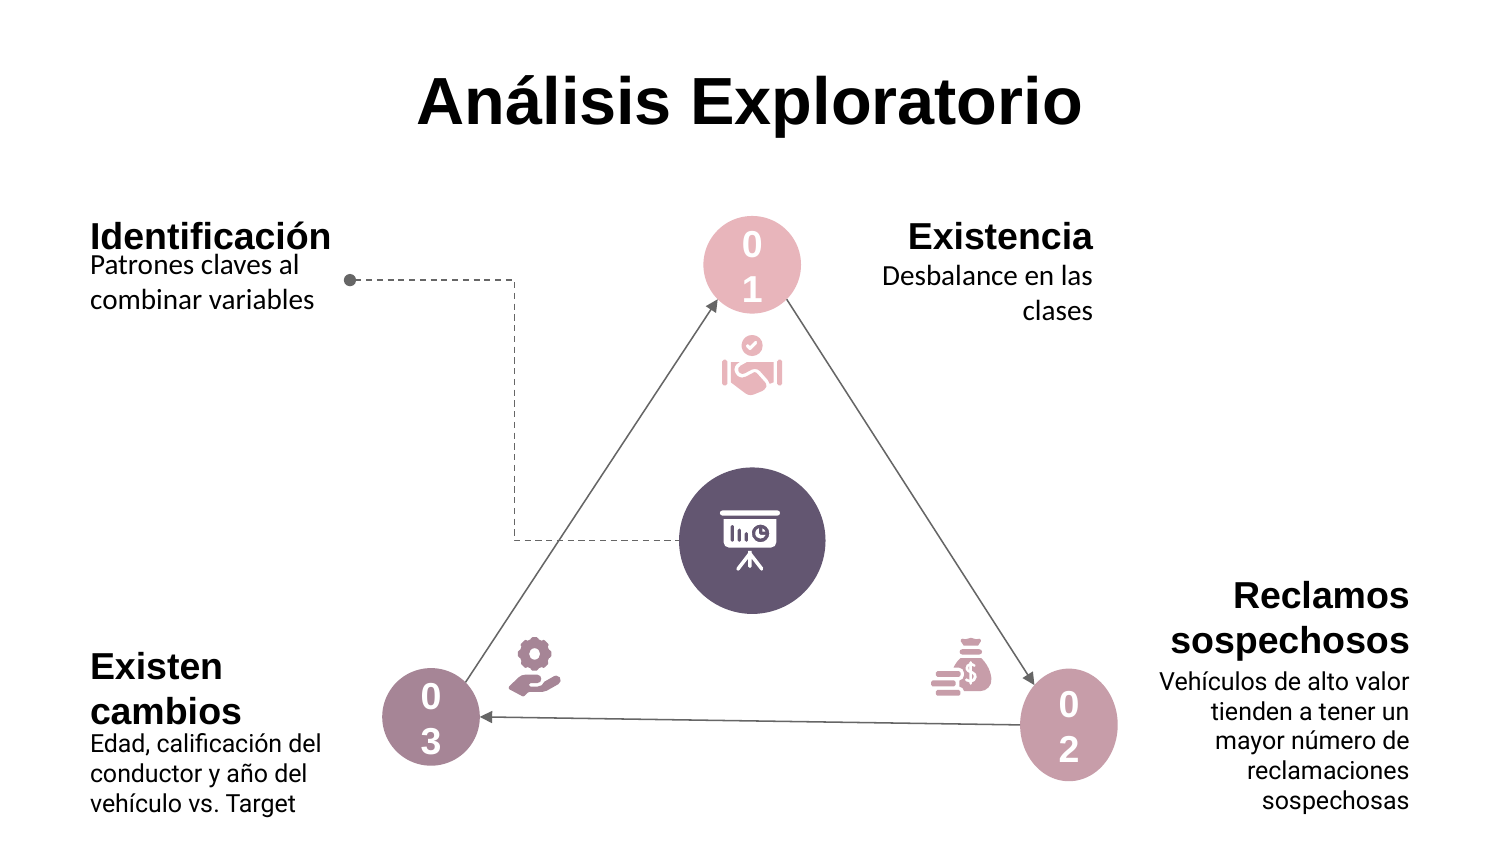

# Análisis Exploratorio
Identificación
Patrones claves al combinar variables
Existencia
Desbalance en las clases
01

Reclamos sospechosos
Vehículos de alto valor tienden a tener un mayor número de reclamaciones sospechosas
02

Existen cambios
Edad, calificación del conductor y año del vehículo vs. Target
03